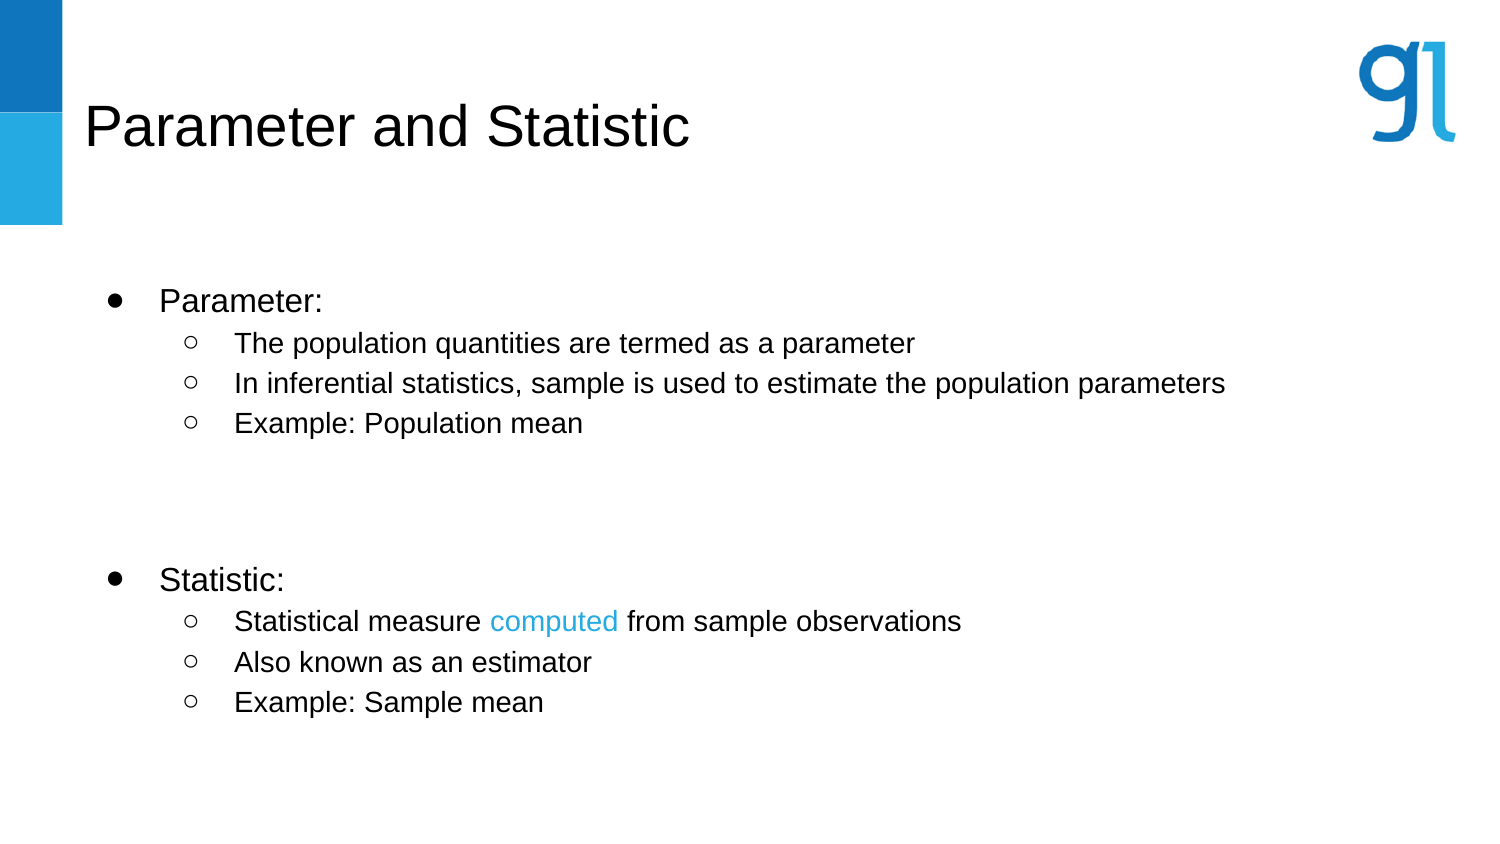

# Parameter and Statistic
Parameter:
The population quantities are termed as a parameter
In inferential statistics, sample is used to estimate the population parameters
Example: Population mean

Statistic:
Statistical measure computed from sample observations
Also known as an estimator
Example: Sample mean